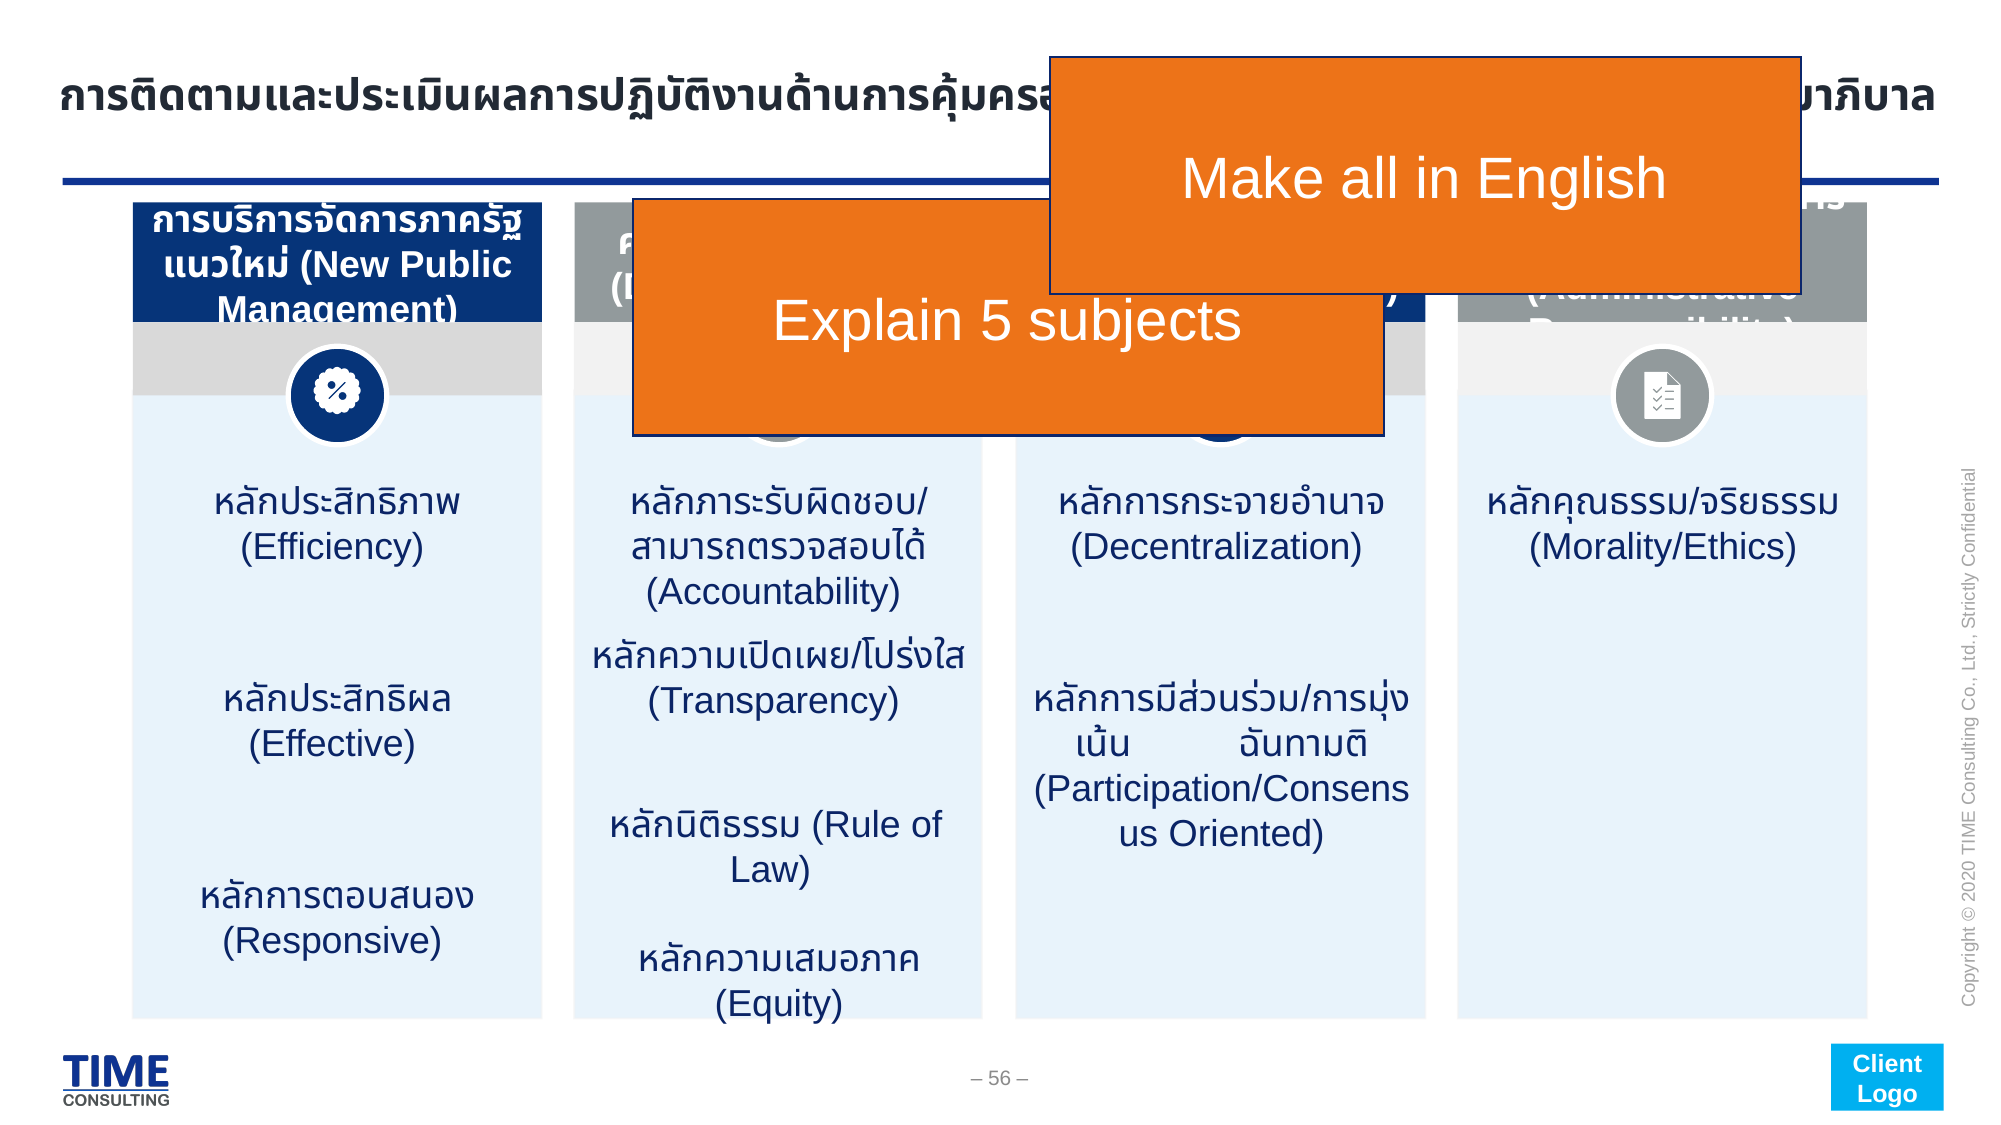

# การติดตามและประเมินผลการปฏิบัติงานด้านการคุ้มครองผู้บริโภค ประจำปี 2562 ภายใต้หลักธรรมาภิบาล
Make all in English
Explain 5 subjects
การบริการจัดการภาครัฐแนวใหม่ (New Public Management)
ค่านิยมประชาธิปไตย
(Democratic Value)
ประชารัฐ                  (Participatory State)
ความรับผิดชอบทางการบริหาร (Administrative Responsibility)

หลักประสิทธิภาพ (Efficiency)
หลักภาระรับผิดชอบ/สามารถตรวจสอบได้ (Accountability)
หลักการกระจายอำนาจ (Decentralization)
หลักคุณธรรม/จริยธรรม (Morality/Ethics)
หลักความเปิดเผย/โปร่งใส (Transparency)
หลักการมีส่วนร่วม/การมุ่งเน้น           ฉันทามติ (Participation/Consensus Oriented)
หลักประสิทธิผล (Effective)
หลักนิติธรรม (Rule of Law)
หลักการตอบสนอง (Responsive)
หลักความเสมอภาค (Equity)
Client Logo